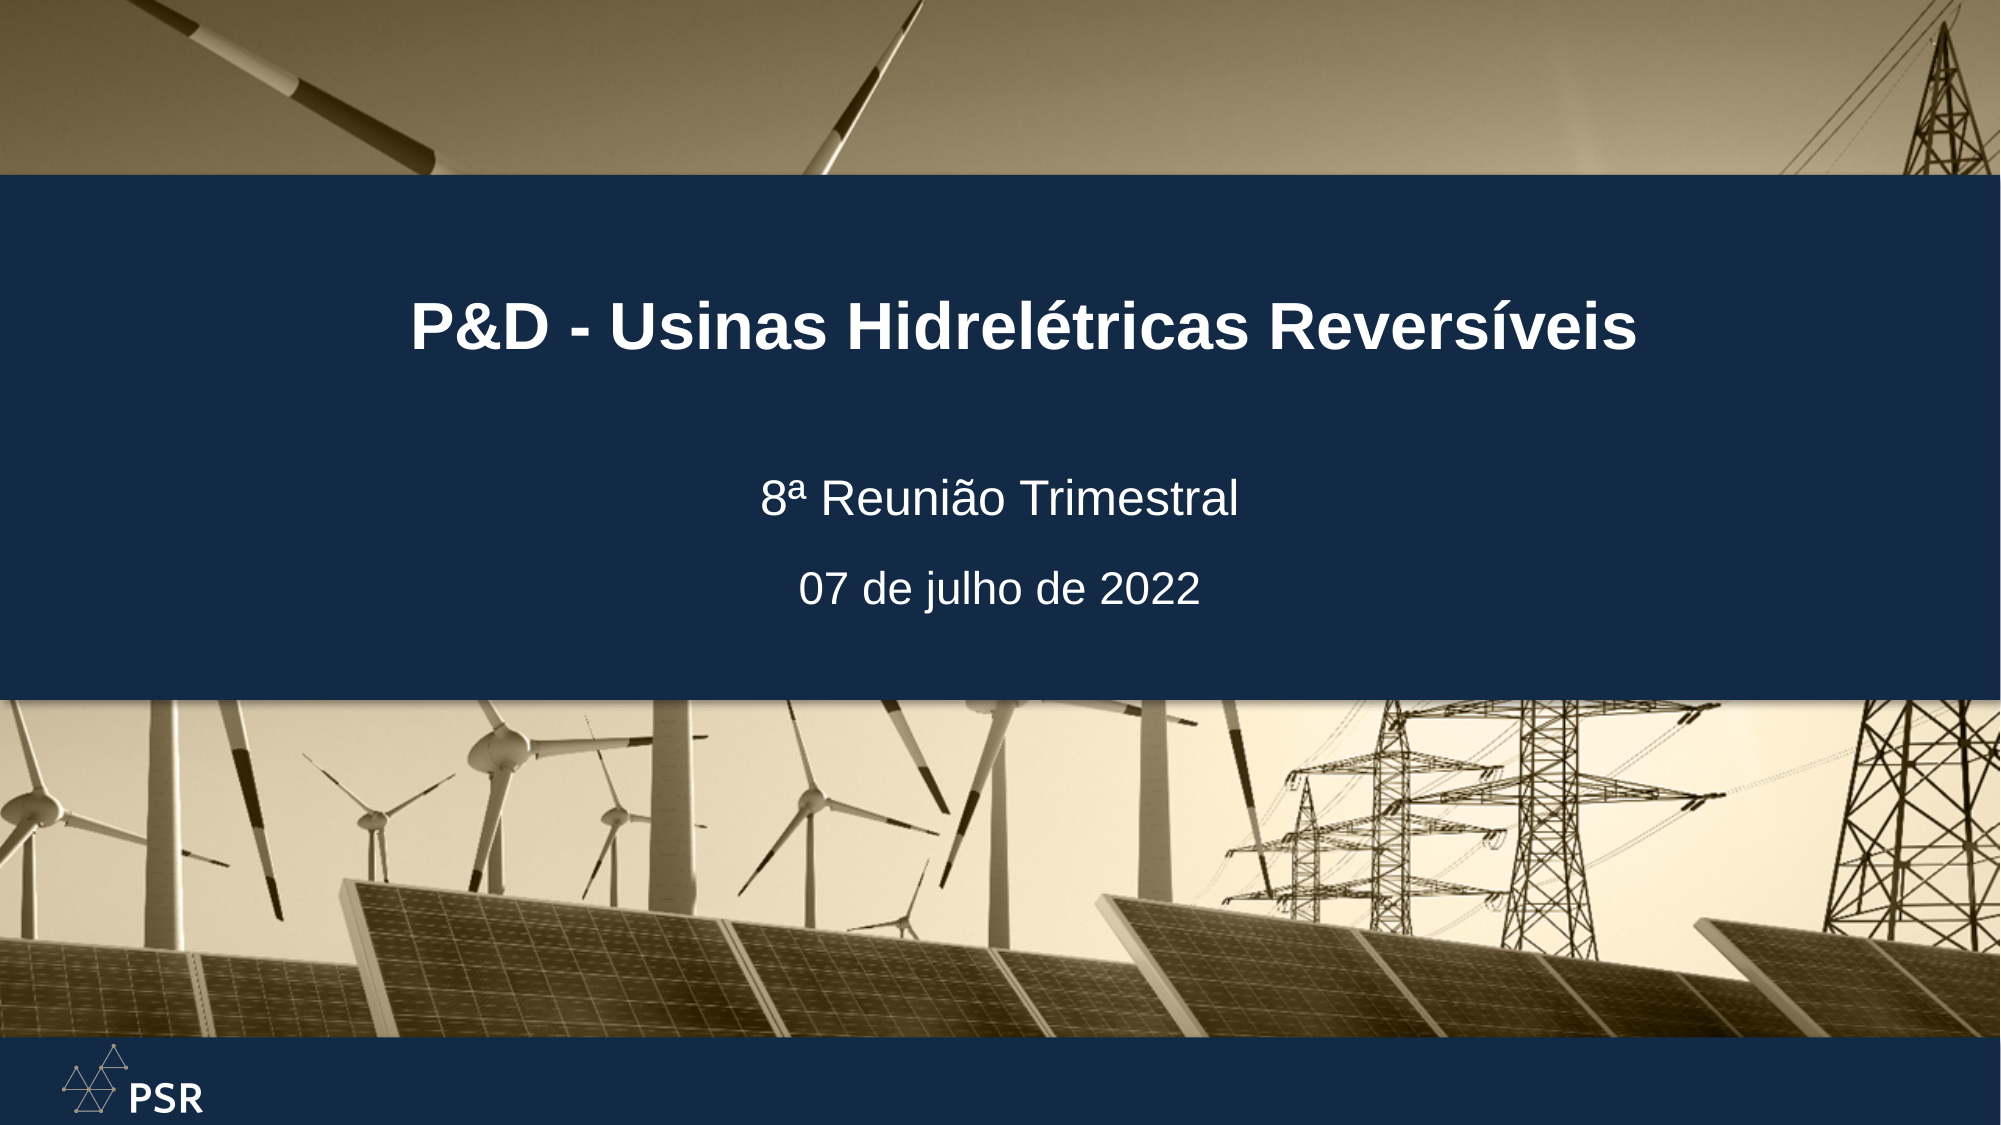

# P&D - Usinas Hidrelétricas Reversíveis
8ª Reunião Trimestral
07 de julho de 2022